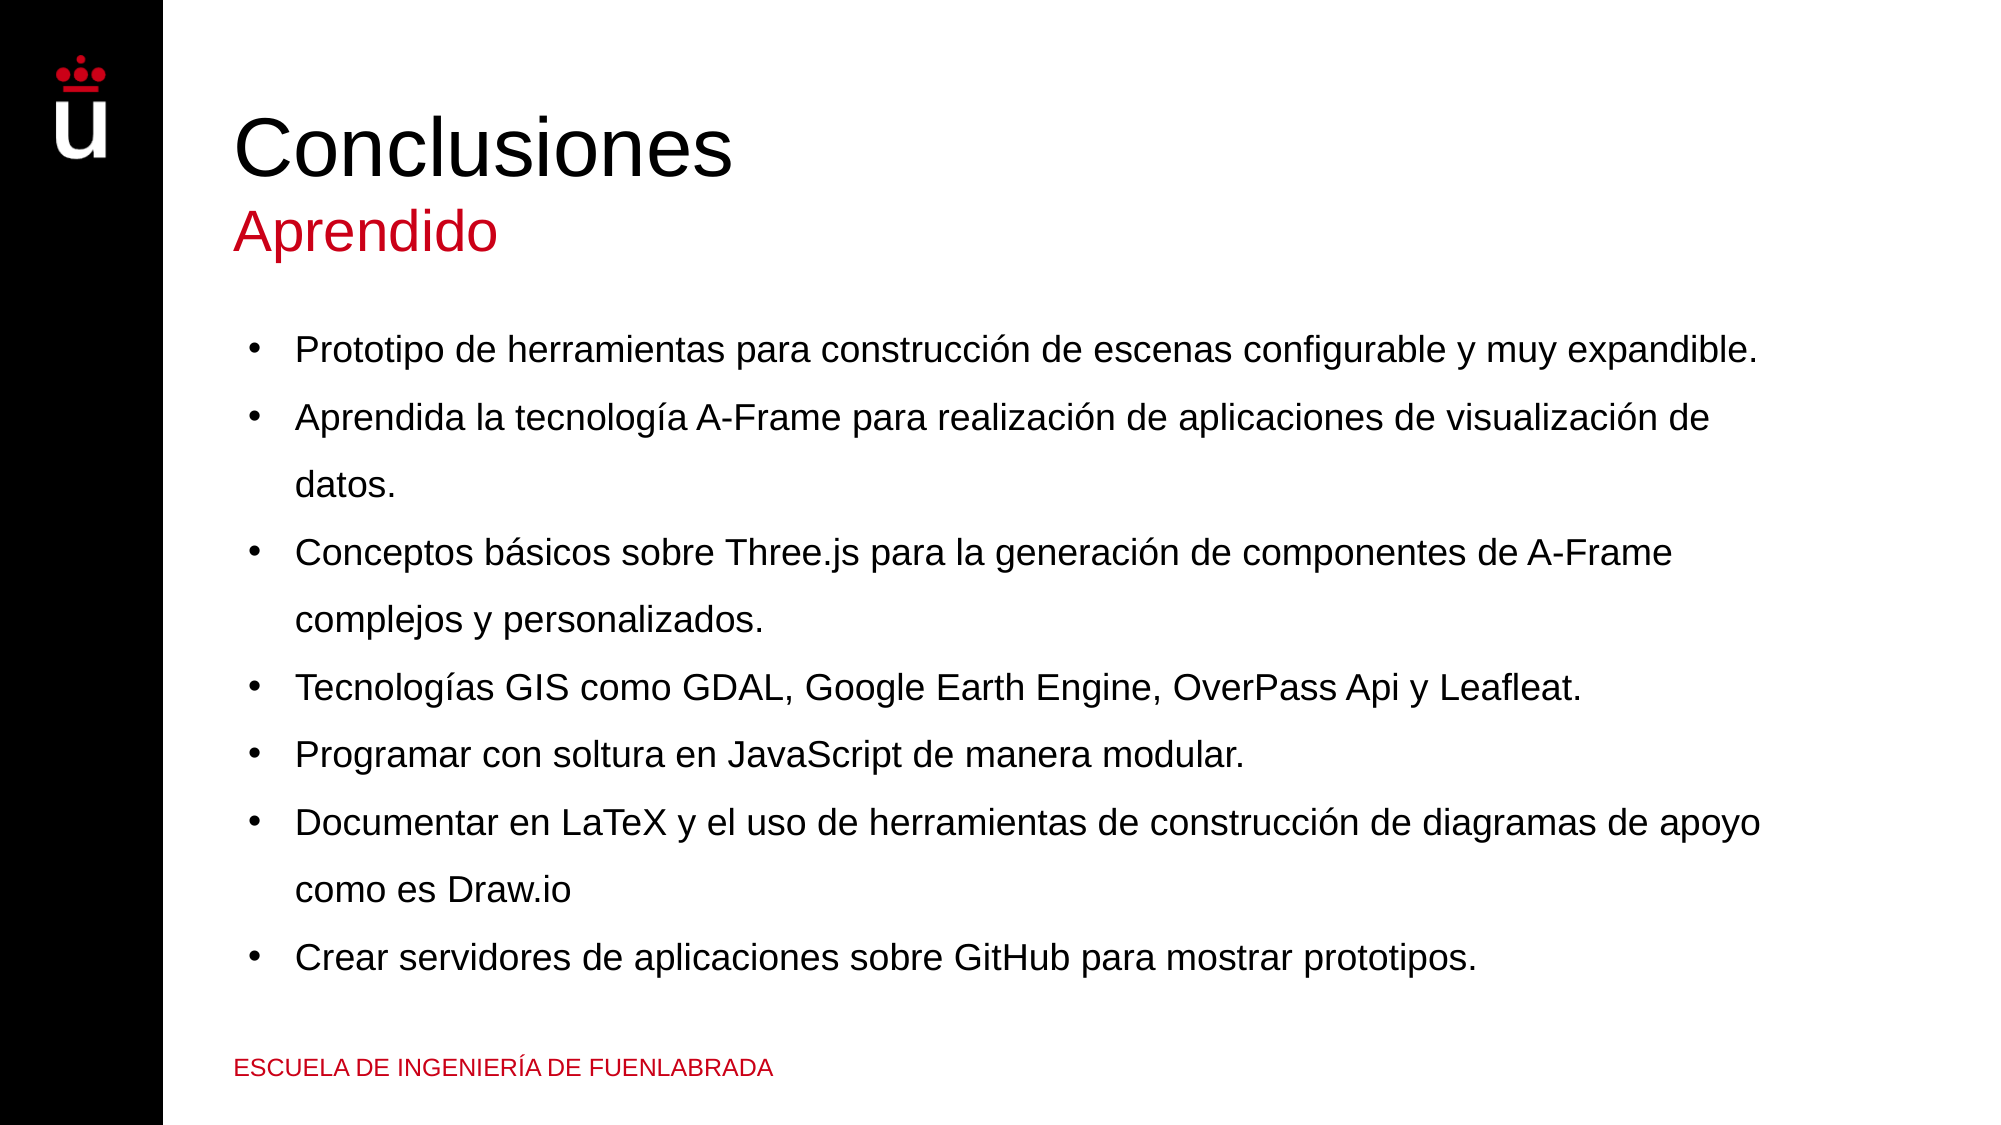

# Conclusiones
Aprendido
Prototipo de herramientas para construcción de escenas configurable y muy expandible.
Aprendida la tecnología A-Frame para realización de aplicaciones de visualización de datos.
Conceptos básicos sobre Three.js para la generación de componentes de A-Frame complejos y personalizados.
Tecnologías GIS como GDAL, Google Earth Engine, OverPass Api y Leafleat.
Programar con soltura en JavaScript de manera modular.
Documentar en LaTeX y el uso de herramientas de construcción de diagramas de apoyo como es Draw.io
Crear servidores de aplicaciones sobre GitHub para mostrar prototipos.
ESCUELA DE INGENIERÍA DE FUENLABRADA